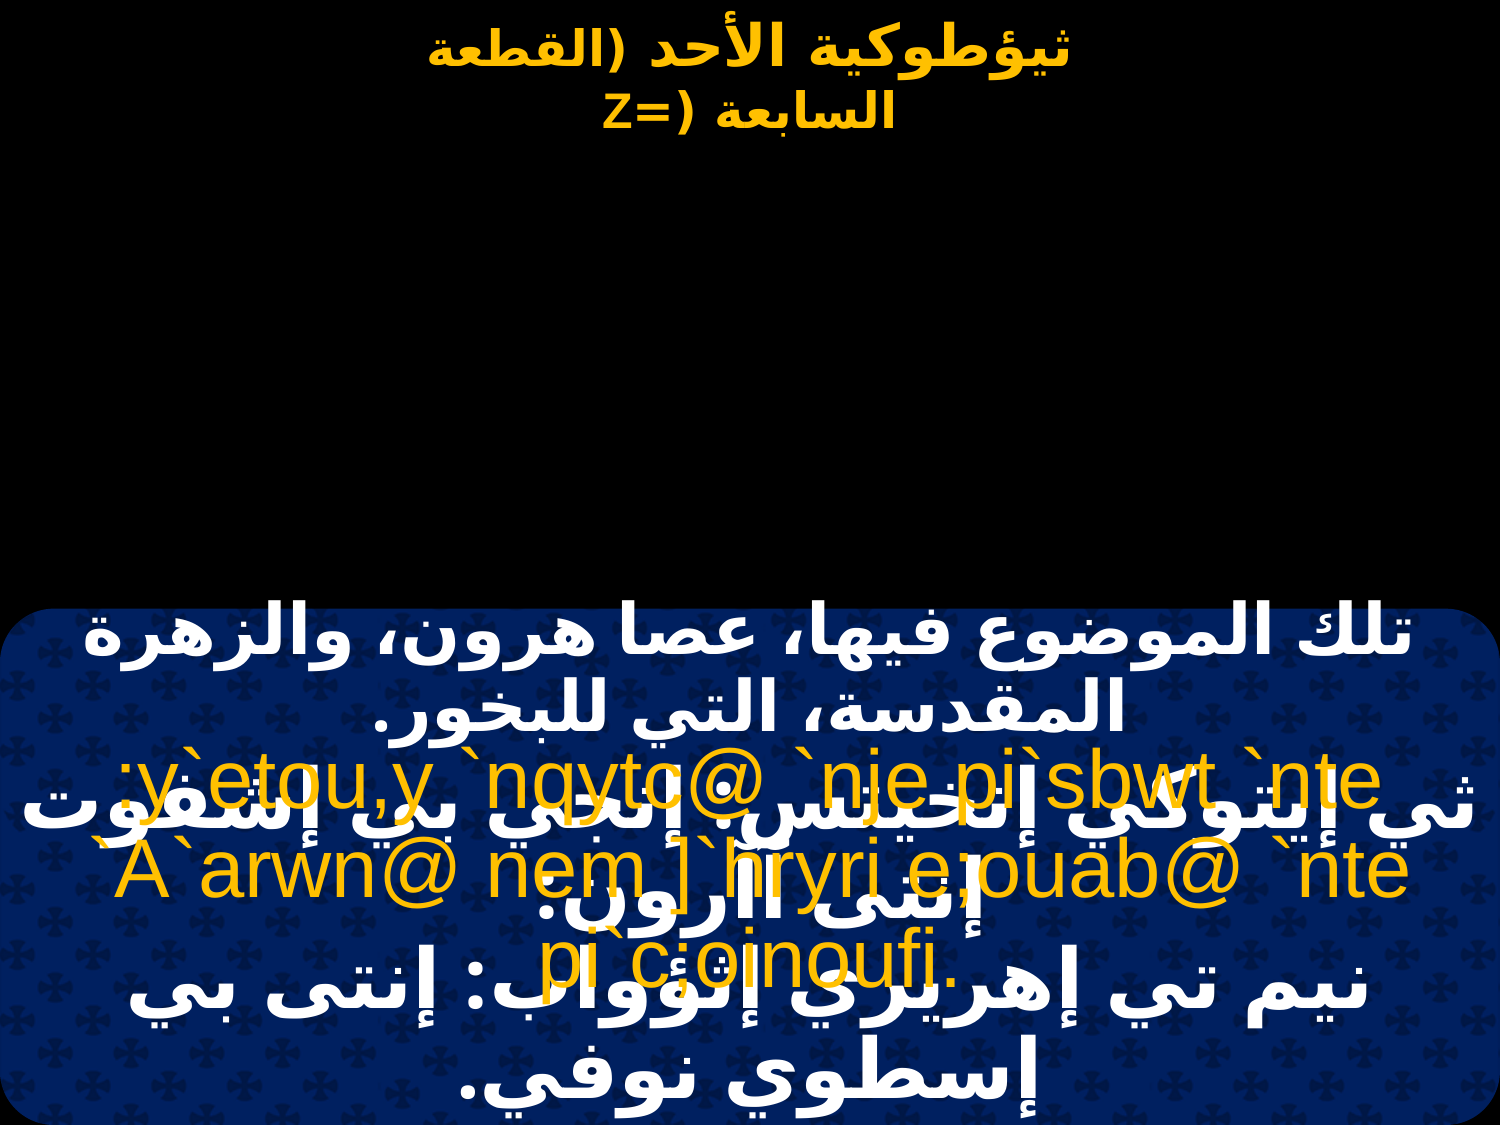

تلك الموضوع فيها، عصا هرون، والزهرة المقدسة، التي للبخور.
:y`etou,y `nqytc@ `nje pi`sbwt `nte `A`arwn@ nem ]`hryri e;ouab@ `nte pi`c;oinoufi.
ثي إيتوكي إنخيتس: إنجي بي إشفوت إنتى آآرون:
نيم تي إهريري إثؤواب: إنتى بي إسطوي نوفي.